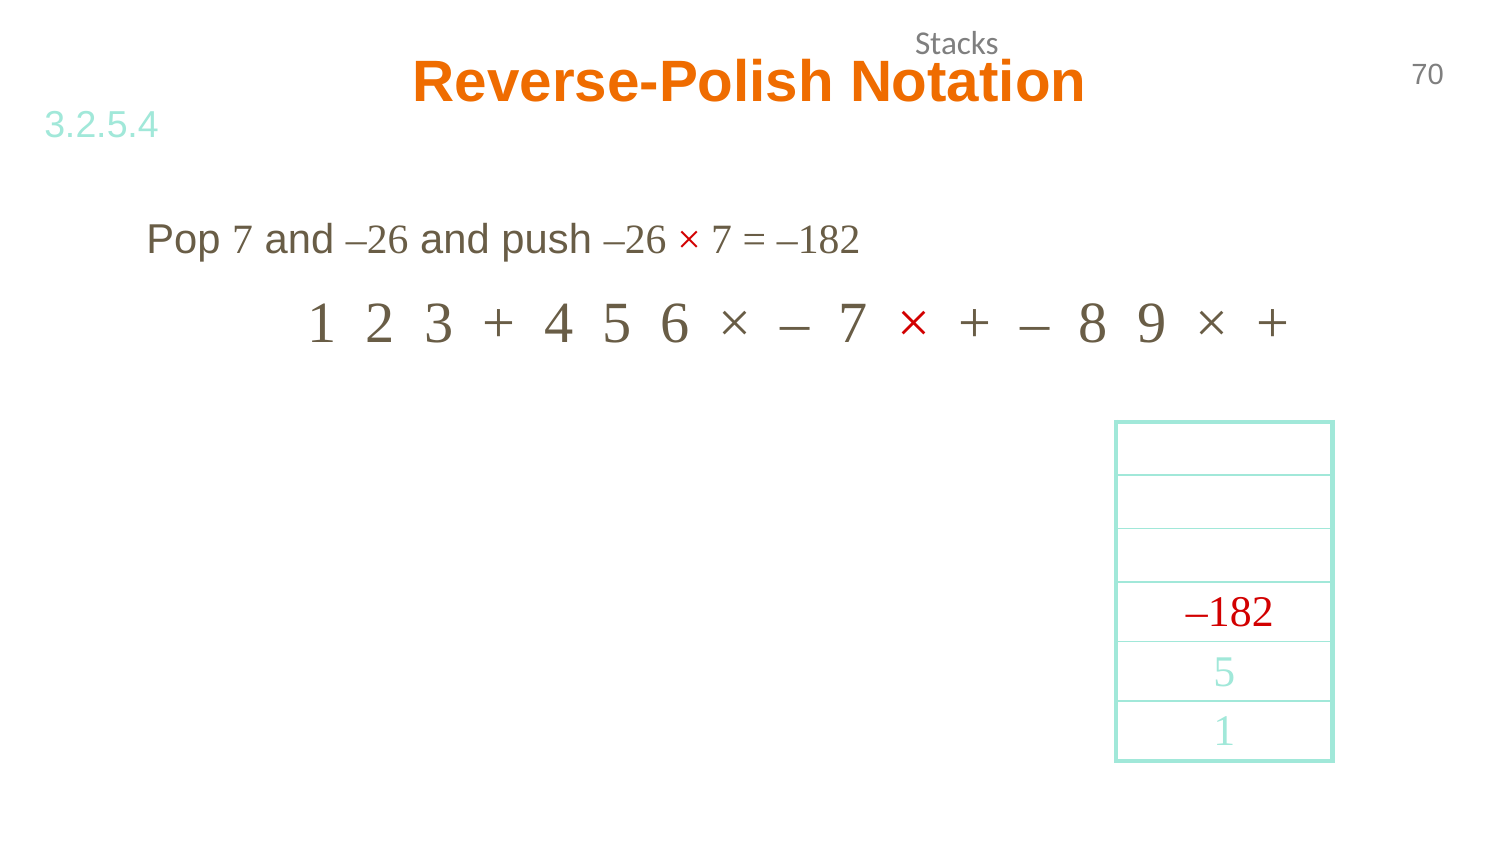

# Reverse-Polish Notation
3.2.5.4
	Pop 7 and –26 and push –26 × 7 = –182
		 1  2  3  +  4  5  6  ×  –  7  ×  +  –  8  9  ×  +

|  |
| --- |
|  |
|  |
| –182 |
| 5 |
| 1 |